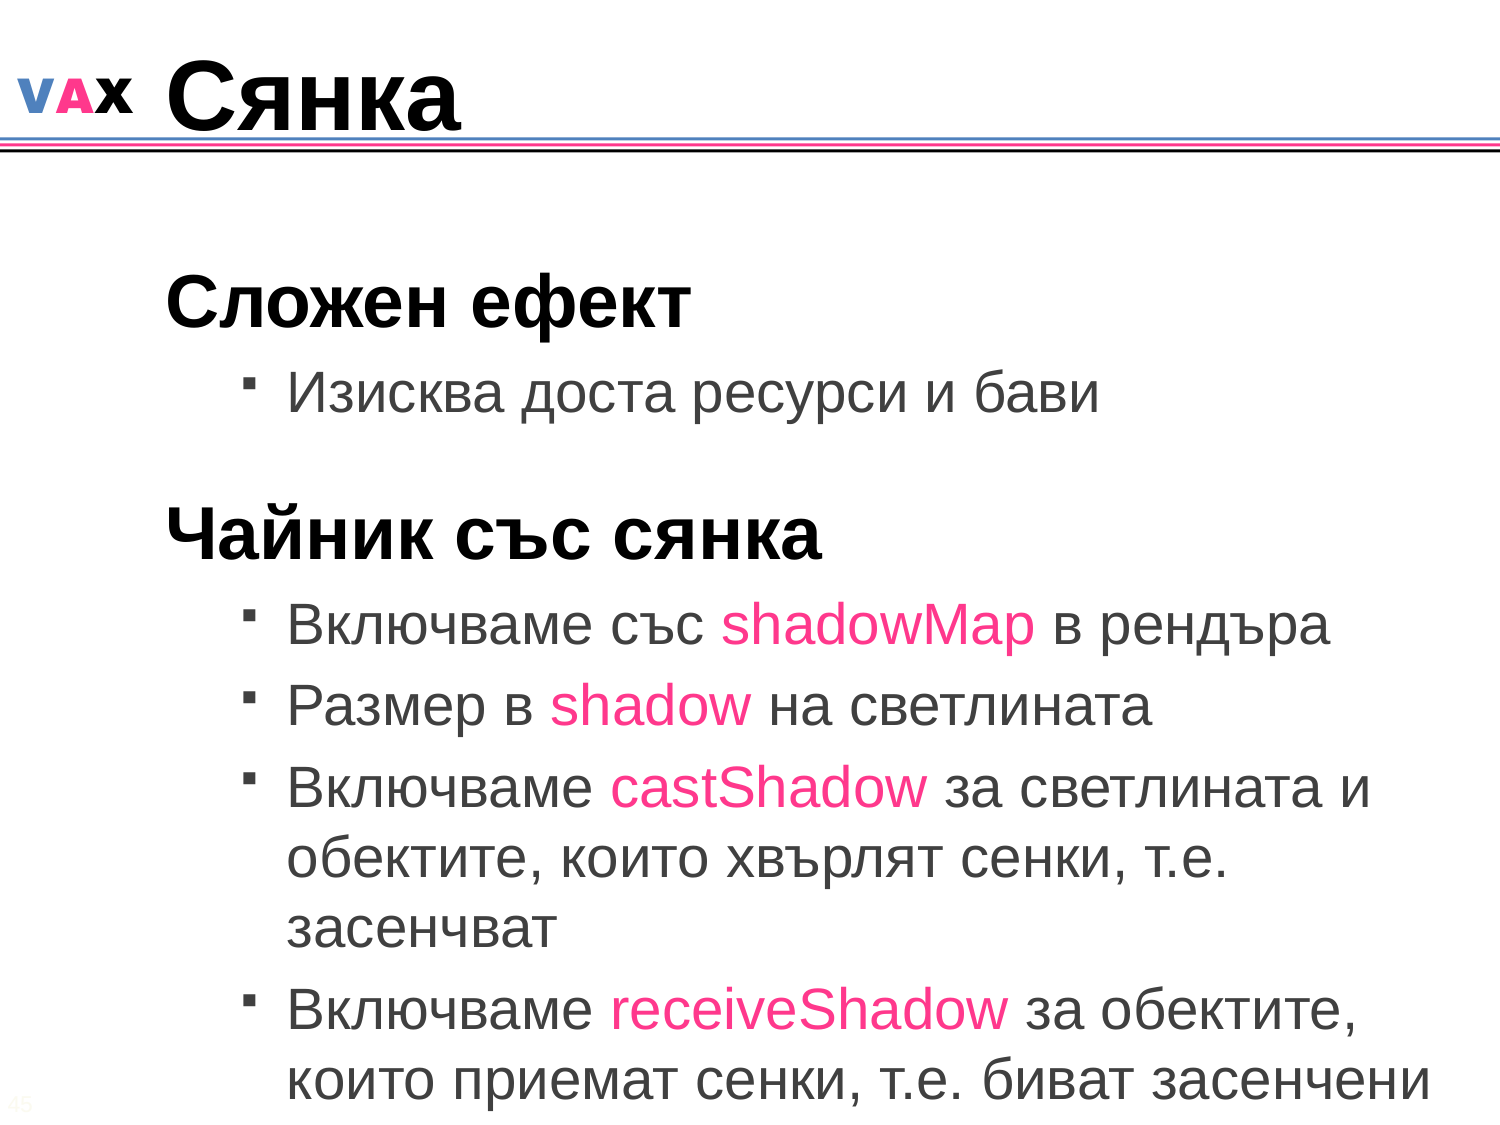

# Сянка
Сложен ефект
Изисква доста ресурси и бави
Чайник със сянка
Включваме със shadowMap в рендъра
Размер в shadow на светлината
Включваме castShadow за светлината и обектите, които хвърлят сенки, т.е. засенчват
Включваме receiveShadow за обектите, които приемат сенки, т.е. биват засенчени